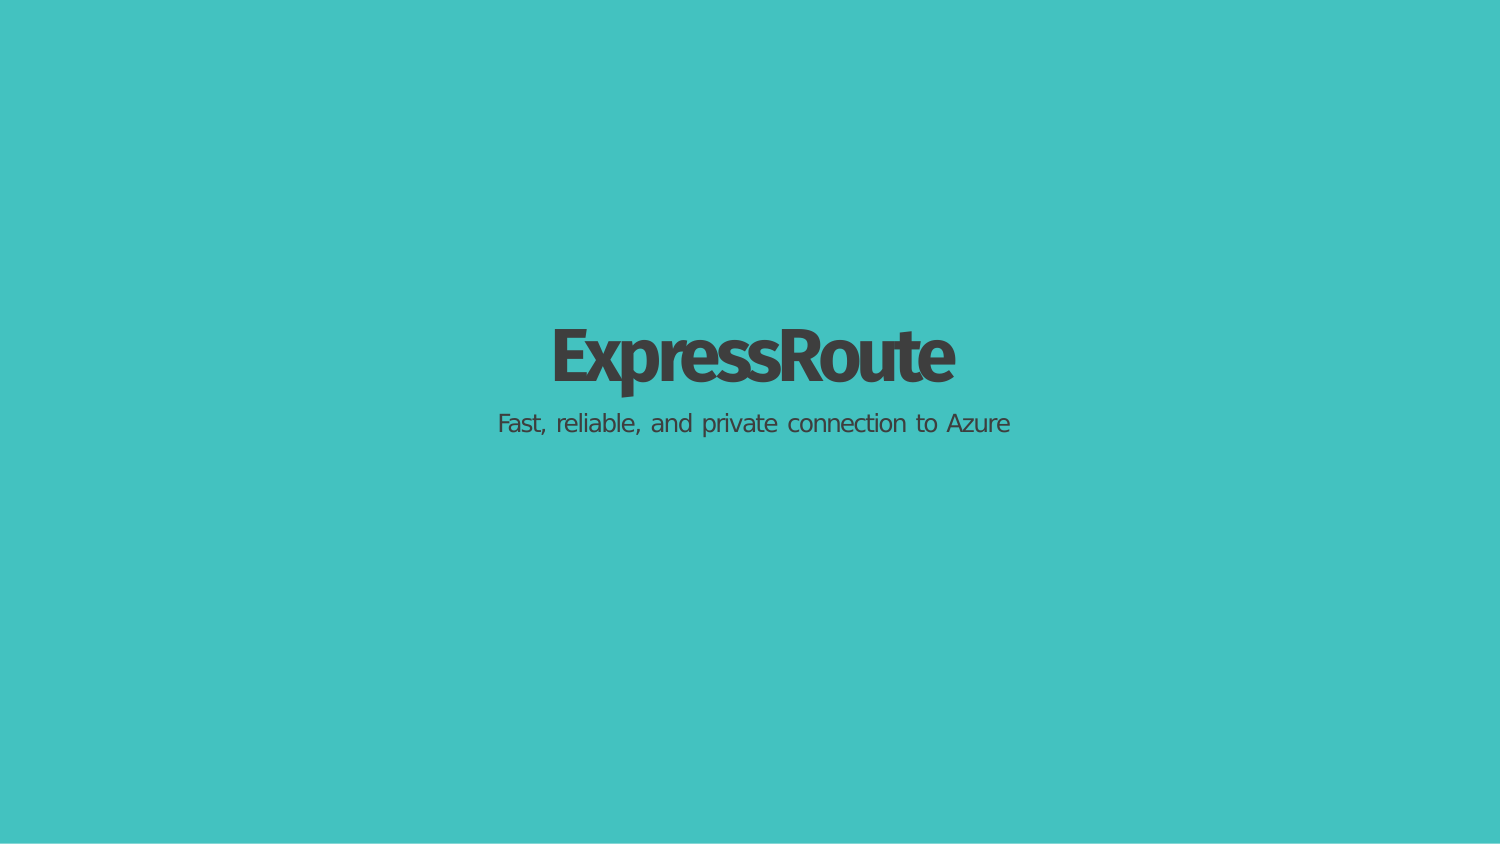

# ExpressRoute
Fast, reliable, and private connection to Azure